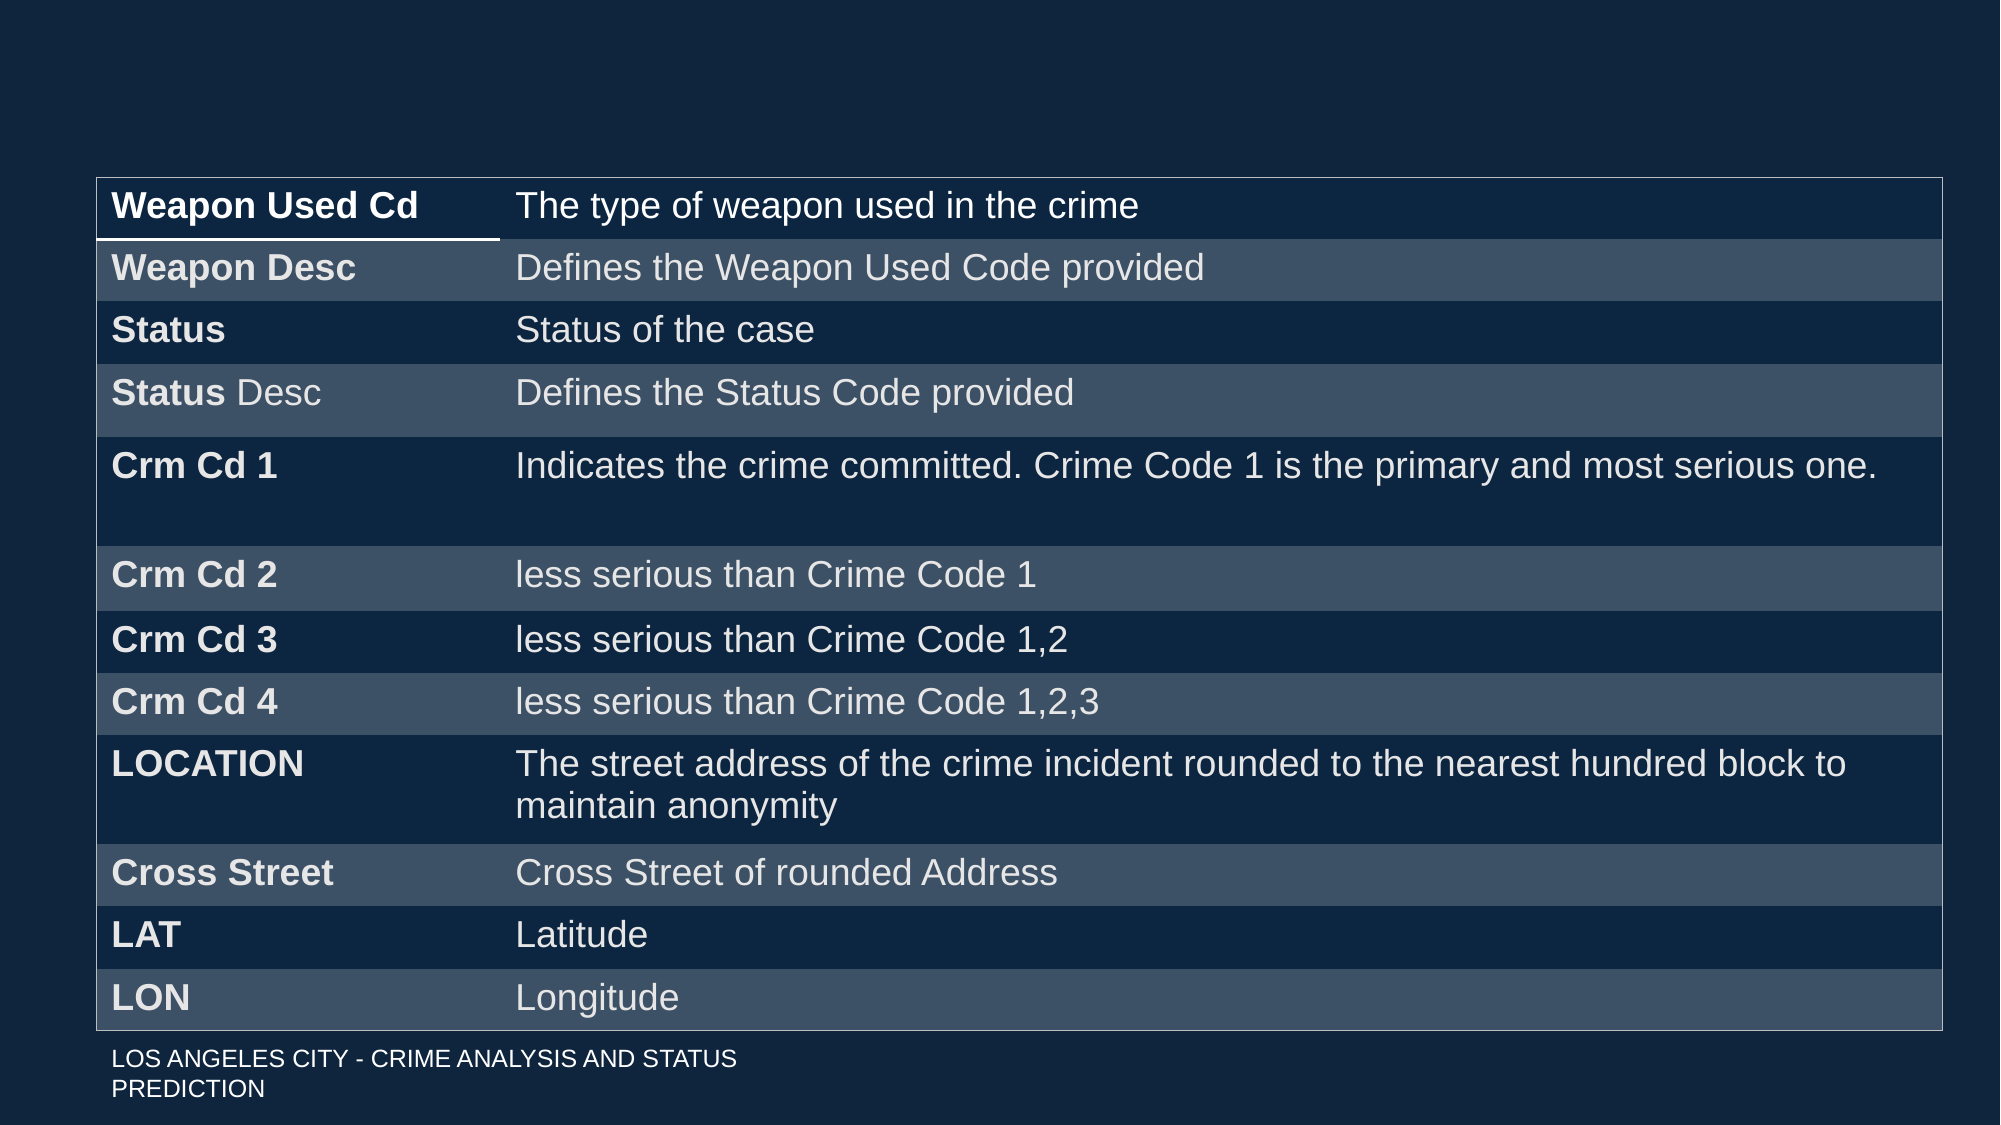

#
| Weapon Used Cd | The type of weapon used in the crime |
| --- | --- |
| Weapon Desc | Defines the Weapon Used Code provided |
| Status | Status of the case |
| Status Desc | Defines the Status Code provided |
| Crm Cd 1 | Indicates the crime committed. Crime Code 1 is the primary and most serious one. |
| Crm Cd 2 | less serious than Crime Code 1 |
| Crm Cd 3 | less serious than Crime Code 1,2 |
| Crm Cd 4 | less serious than Crime Code 1,2,3 |
| LOCATION | The street address of the crime incident rounded to the nearest hundred block to maintain anonymity |
| Cross Street | Cross Street of rounded Address |
| LAT | Latitude |
| LON | Longitude |

LOS ANGELES CITY - CRIME ANALYSIS AND STATUS PREDICTION